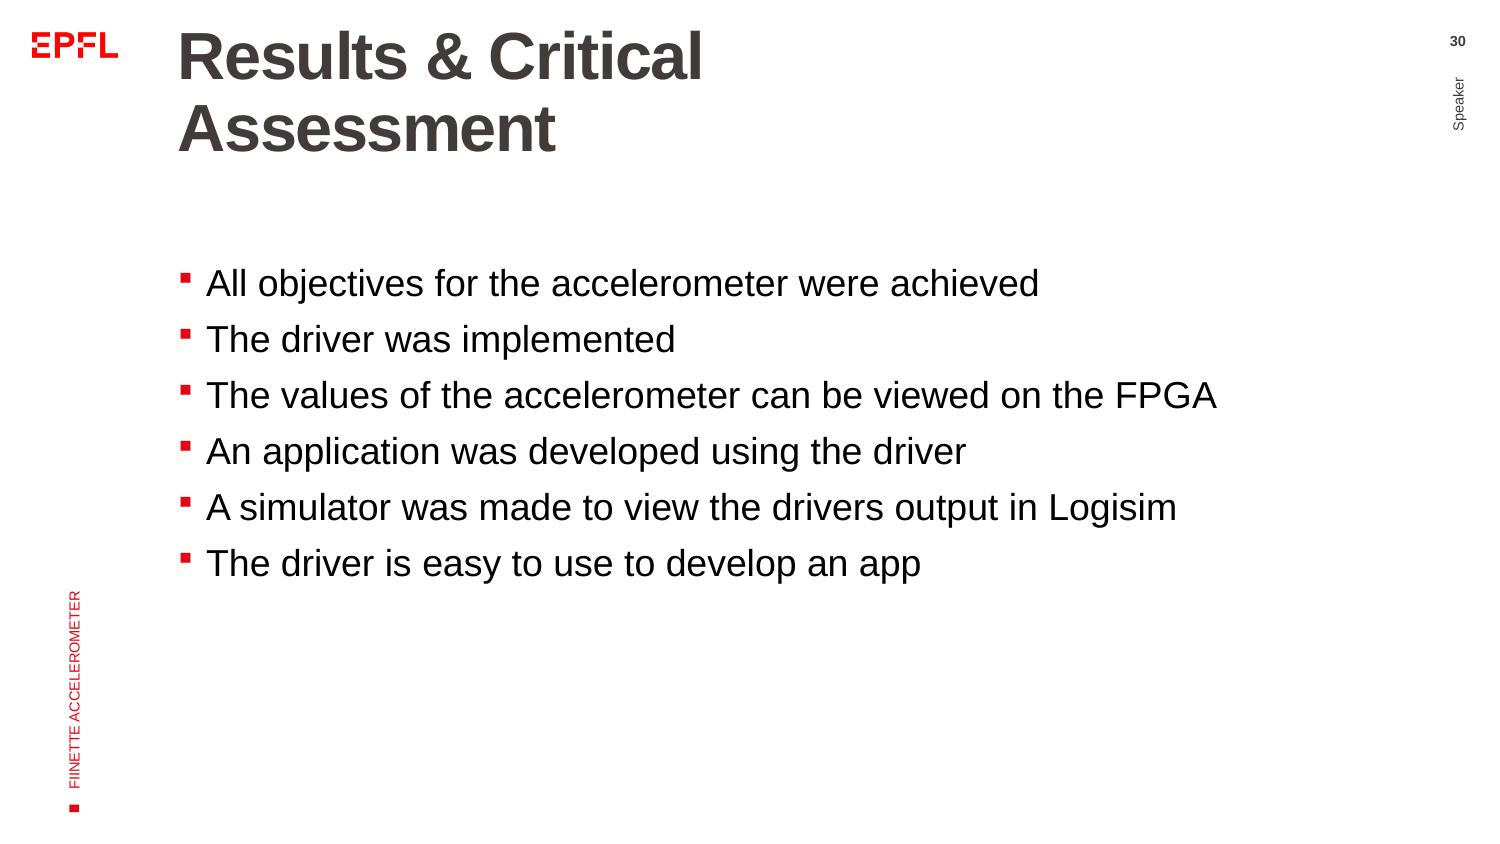

# Results & Critical  Assessment
30
All objectives for the accelerometer were achieved
The driver was implemented
The values of the accelerometer can be viewed on the FPGA
An application was developed using the driver
A simulator was made to view the drivers output in Logisim
The driver is easy to use to develop an app
Speaker
FIINETTE ACCELEROMETER